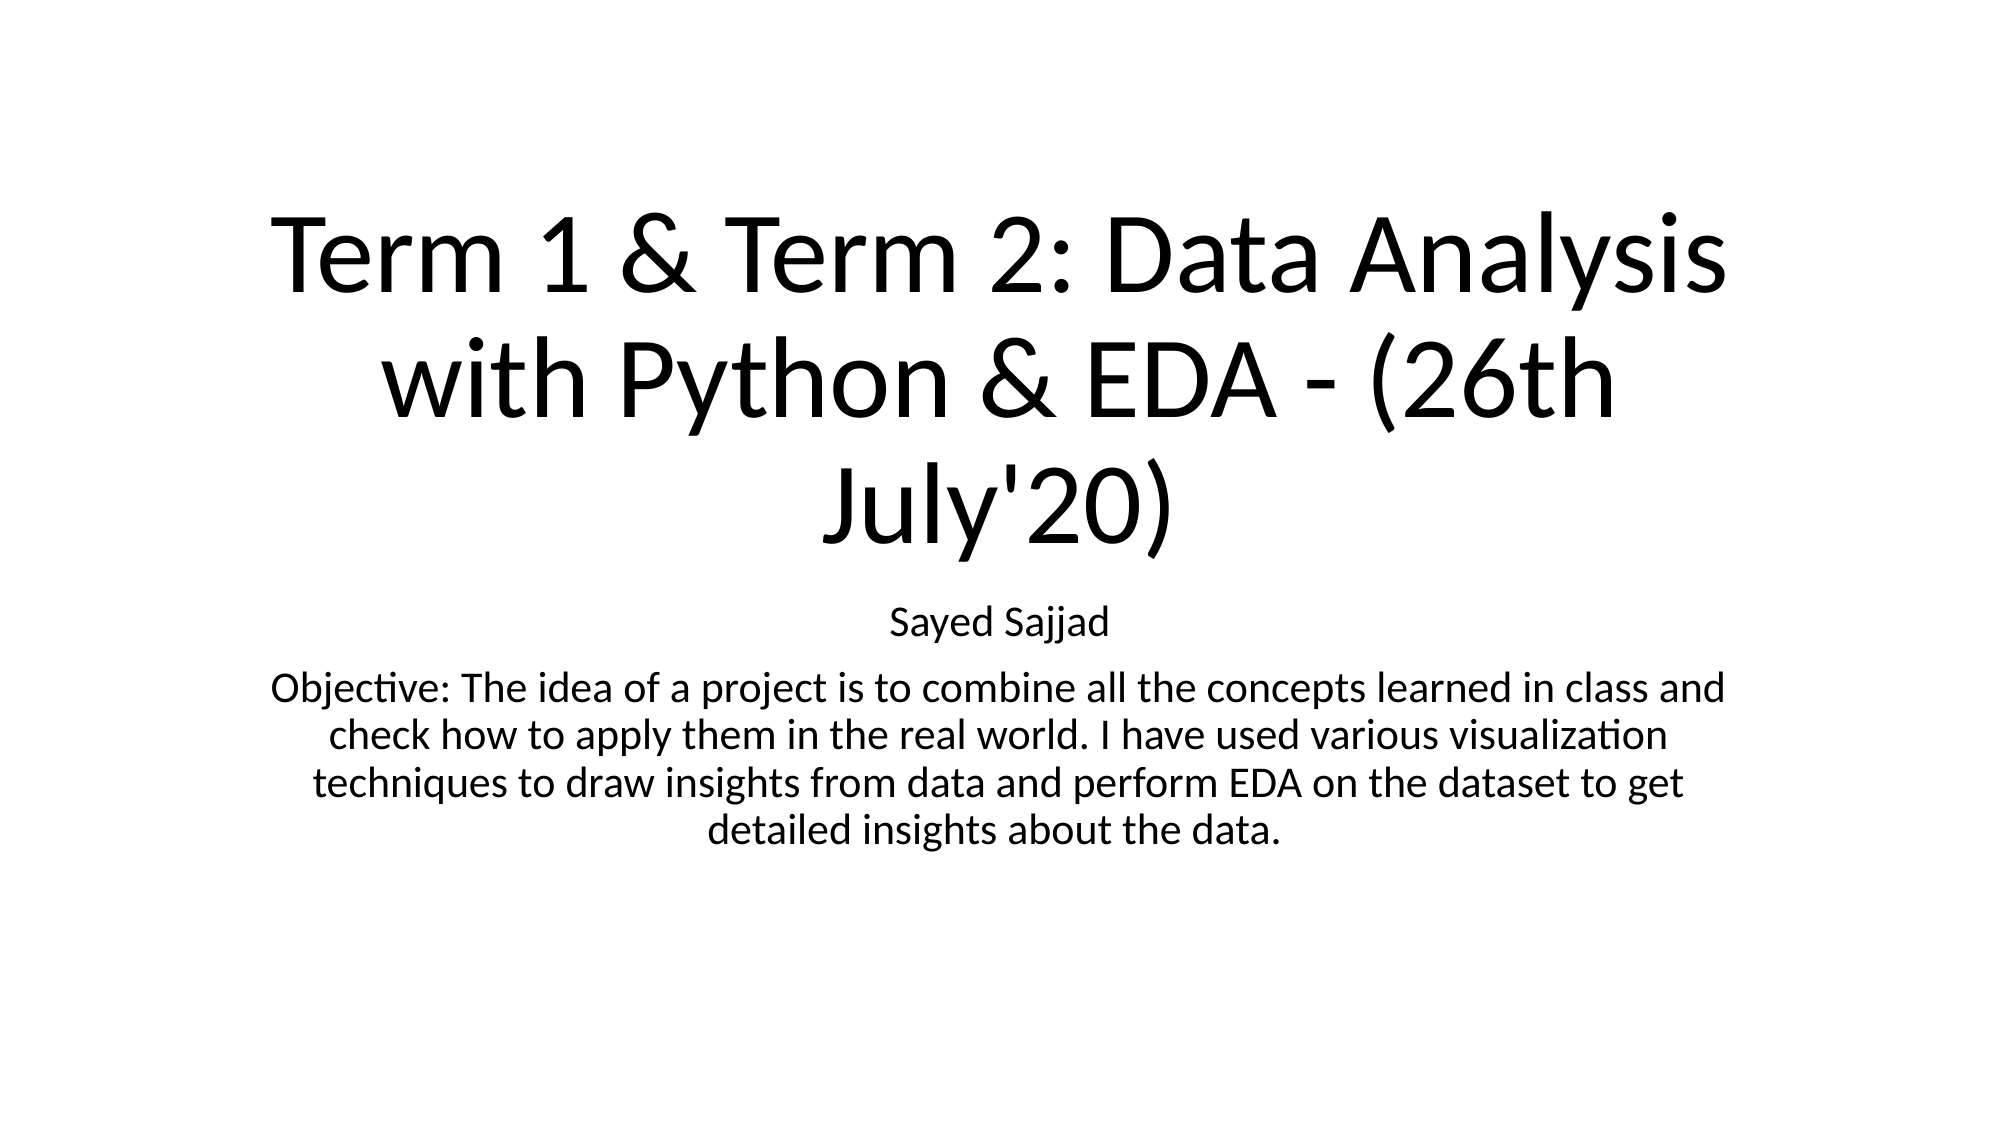

# Term 1 & Term 2: Data Analysis with Python & EDA - (26th July'20)
Sayed Sajjad
Objective: The idea of a project is to combine all the concepts learned in class and check how to apply them in the real world. I have used various visualization techniques to draw insights from data and perform EDA on the dataset to get detailed insights about the data.